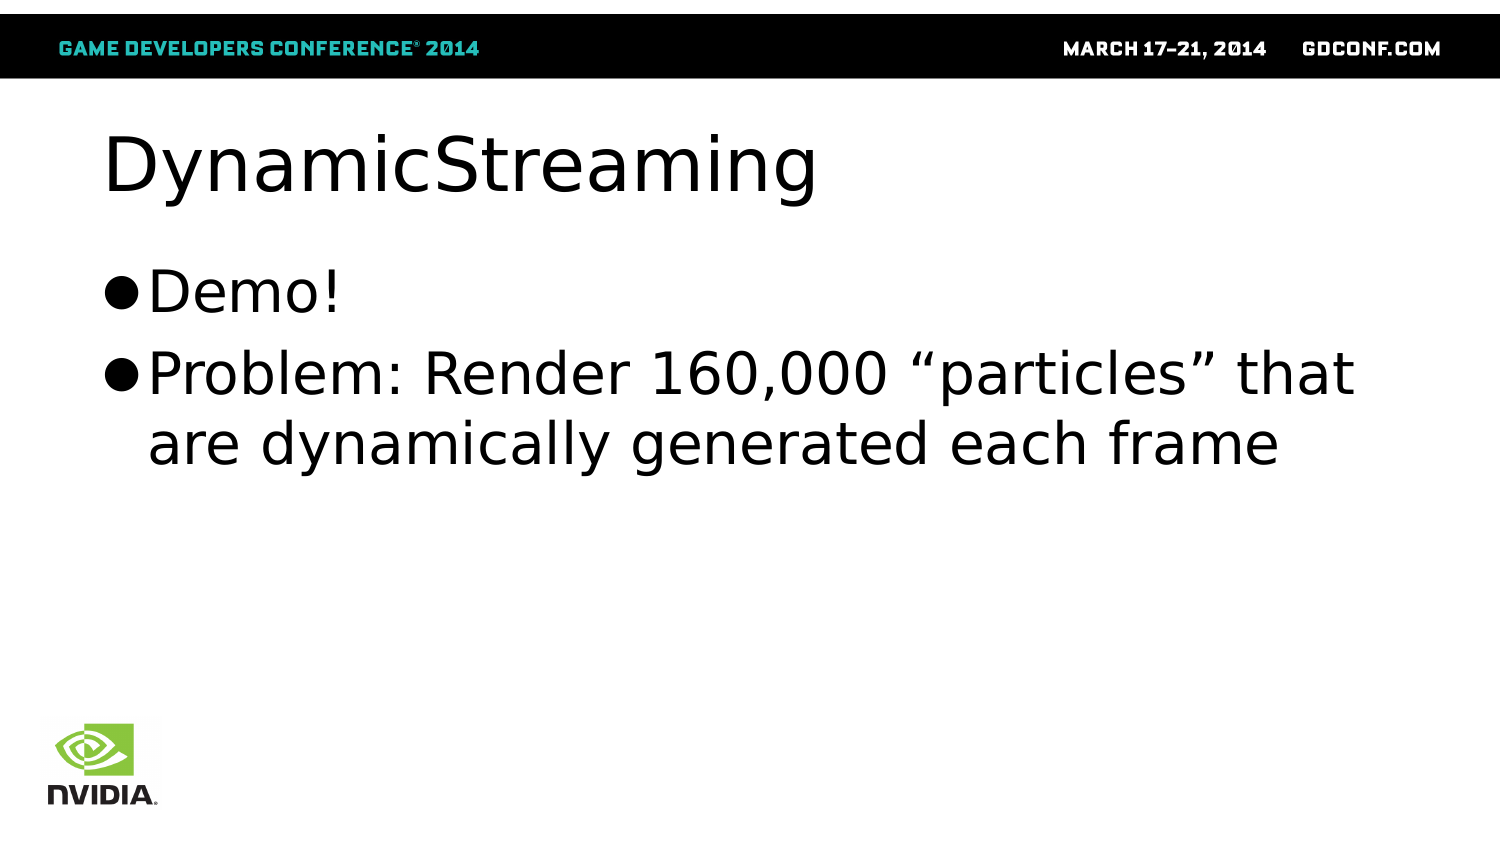

# DynamicStreaming
Demo!
Problem: Render 160,000 “particles” that are dynamically generated each frame